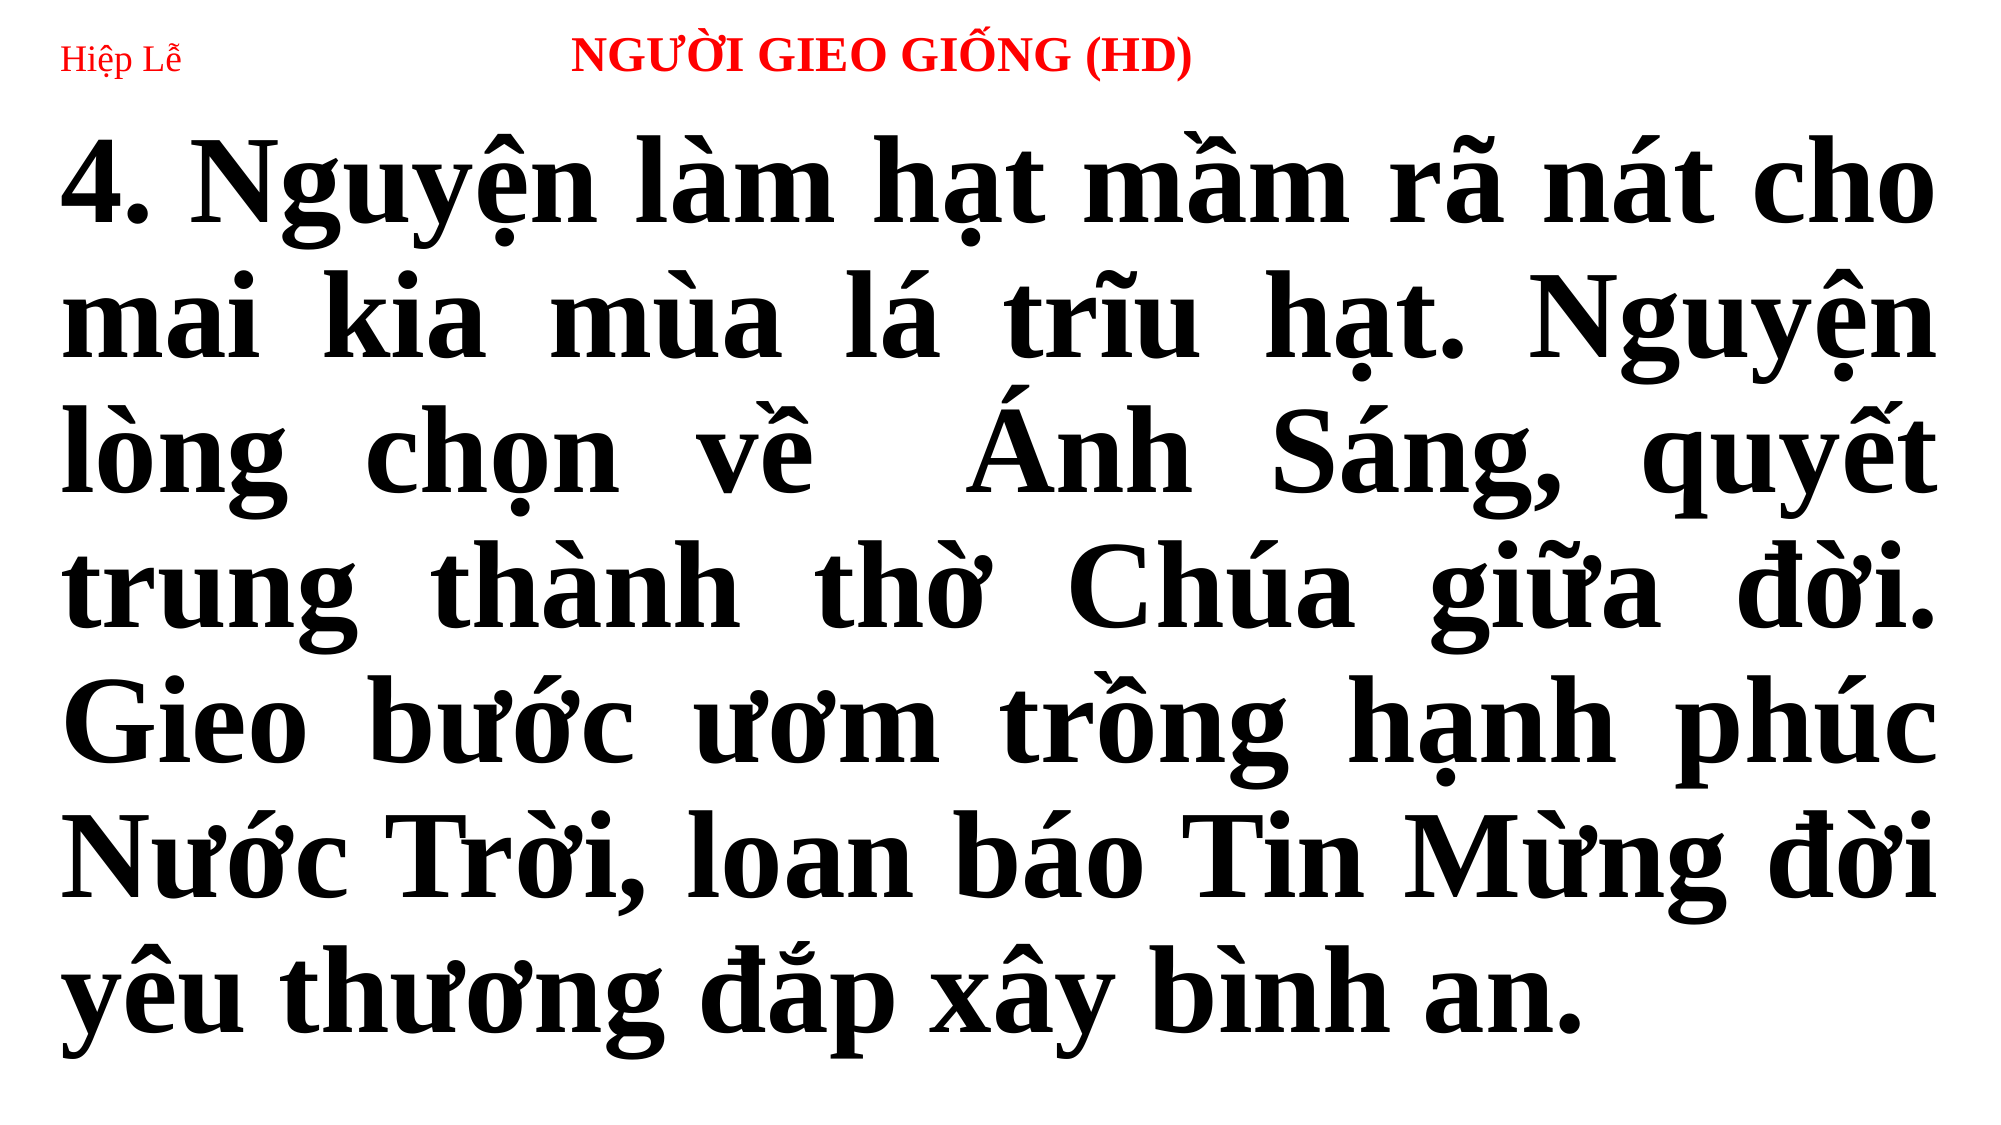

# Hiệp Lễ                                         NGƯỜI GIEO GIỐNG (HD)
4. Nguyện làm hạt mầm rã nát cho mai kia mùa lá trĩu hạt. Nguyện lòng chọn về  Ánh Sáng, quyết trung thành thờ Chúa giữa đời. Gieo bước ươm trồng hạnh phúc Nước Trời, loan báo Tin Mừng đời yêu thương đắp xây bình an.